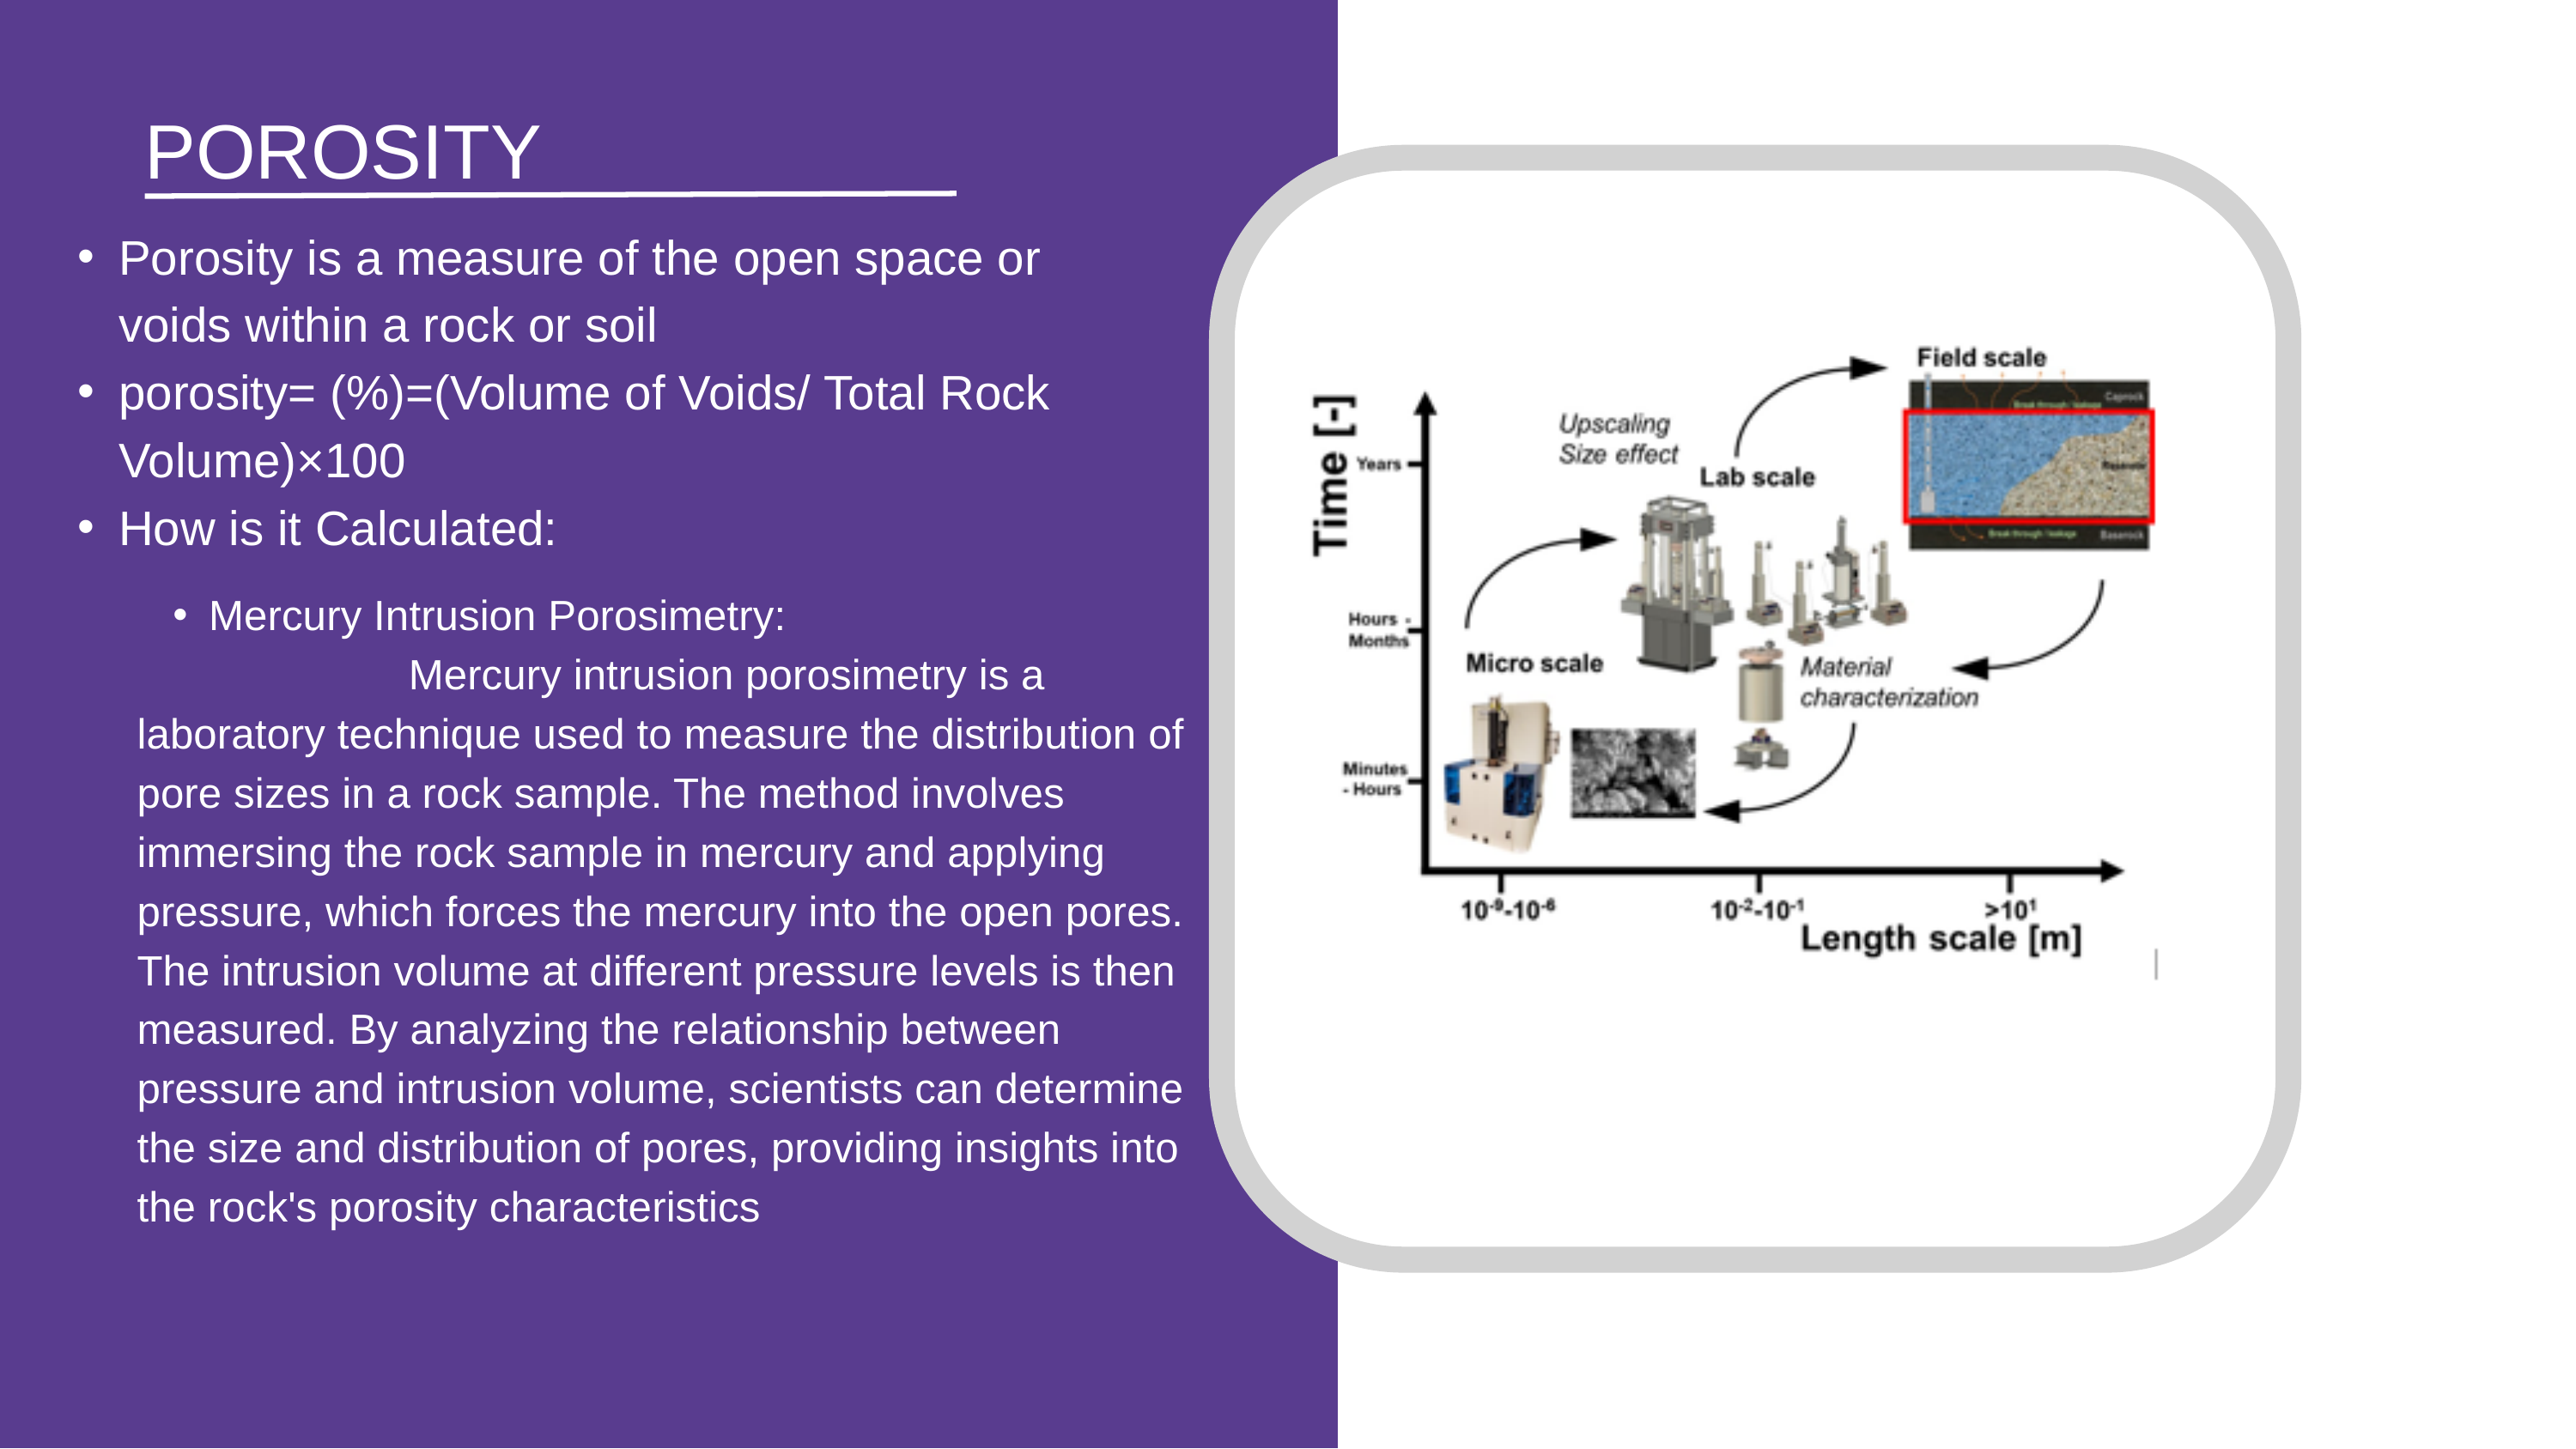

POROSITY

Porosity is a measure of the open space or voids within a rock or soil
porosity= (%)=(Volume of Voids/ Total Rock Volume)×100
How is it Calculated:
Mercury Intrusion Porosimetry:
                       Mercury intrusion porosimetry is a laboratory technique used to measure the distribution of pore sizes in a rock sample. The method involves immersing the rock sample in mercury and applying pressure, which forces the mercury into the open pores. The intrusion volume at different pressure levels is then measured. By analyzing the relationship between pressure and intrusion volume, scientists can determine the size and distribution of pores, providing insights into the rock's porosity characteristics